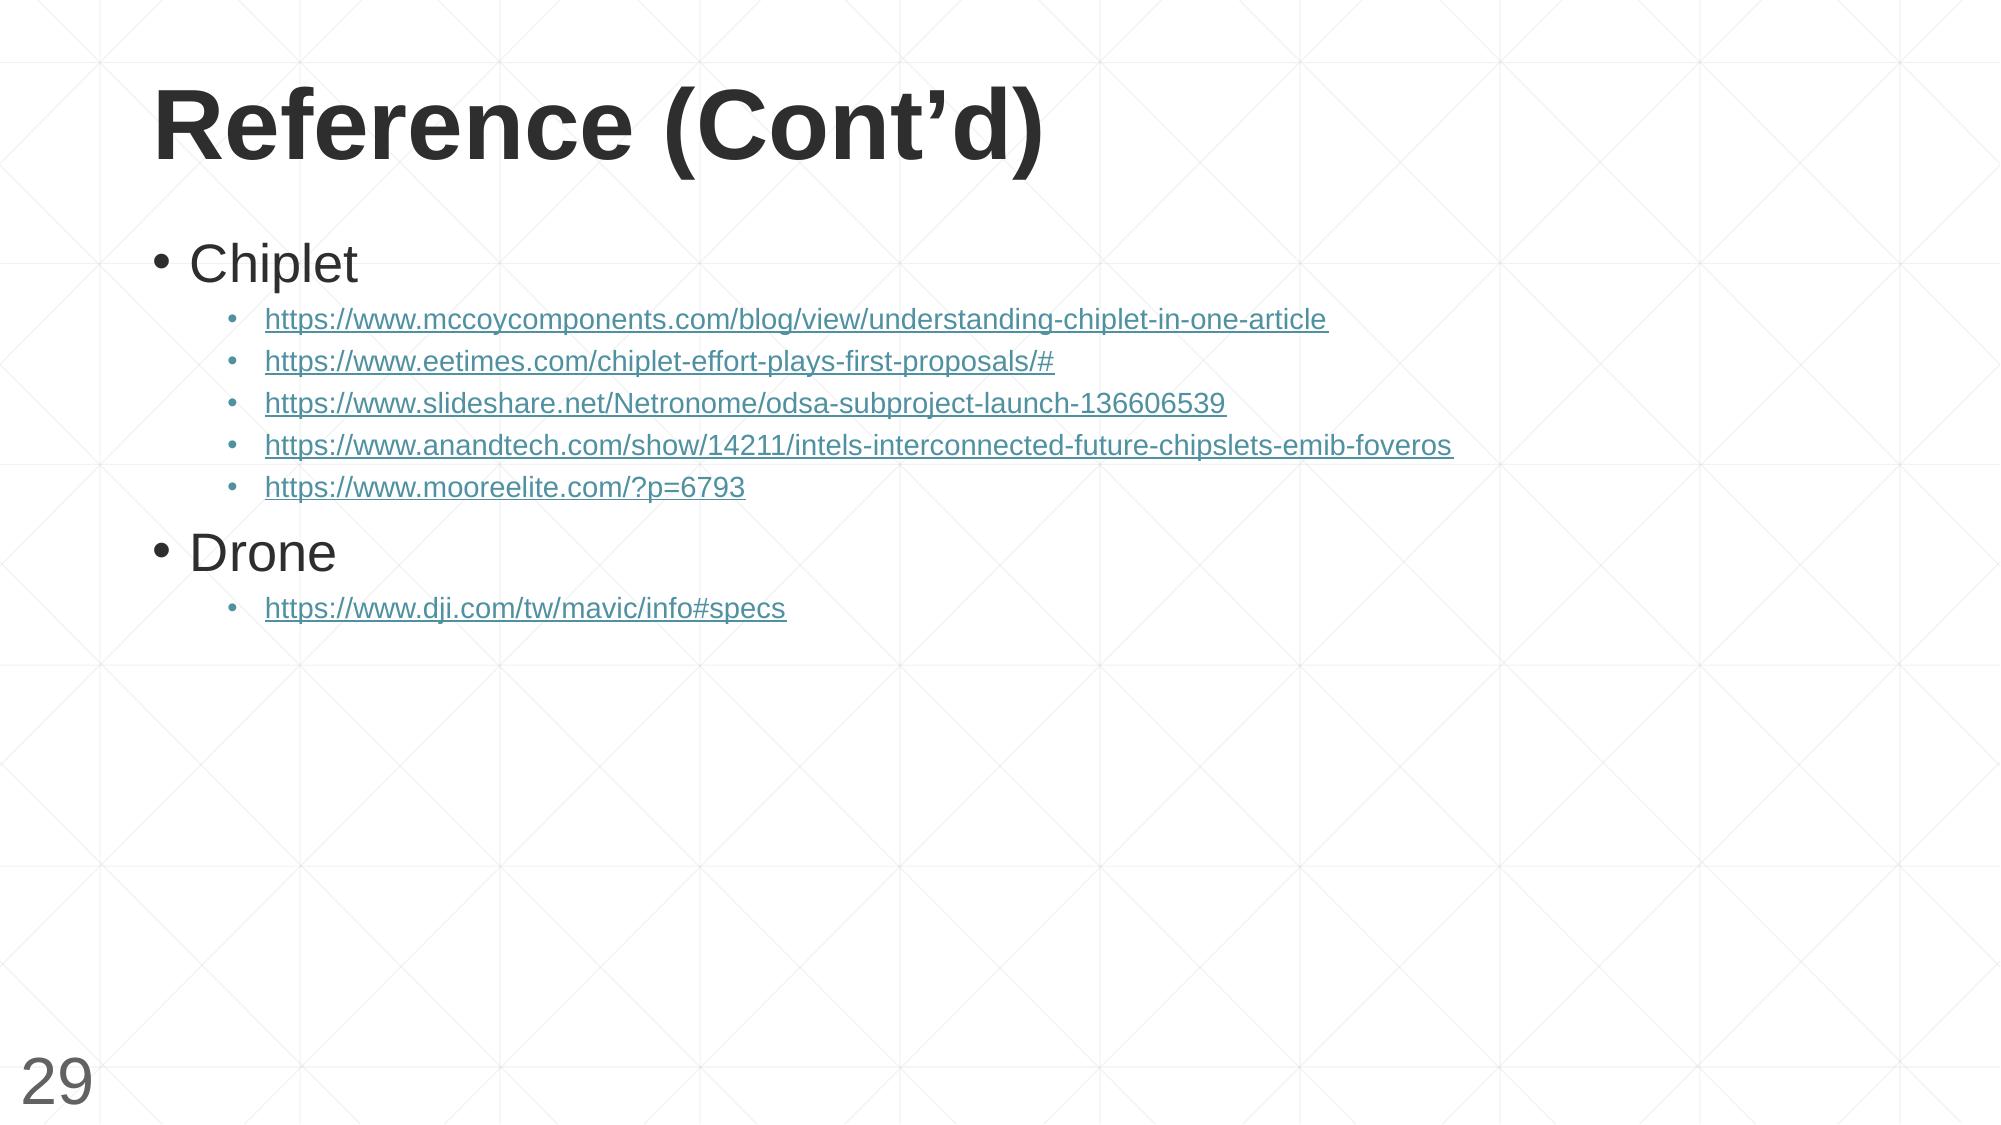

# Reference (Cont’d)
Chiplet
https://www.mccoycomponents.com/blog/view/understanding-chiplet-in-one-article
https://www.eetimes.com/chiplet-effort-plays-first-proposals/#
https://www.slideshare.net/Netronome/odsa-subproject-launch-136606539
https://www.anandtech.com/show/14211/intels-interconnected-future-chipslets-emib-foveros
https://www.mooreelite.com/?p=6793
Drone
https://www.dji.com/tw/mavic/info#specs

29